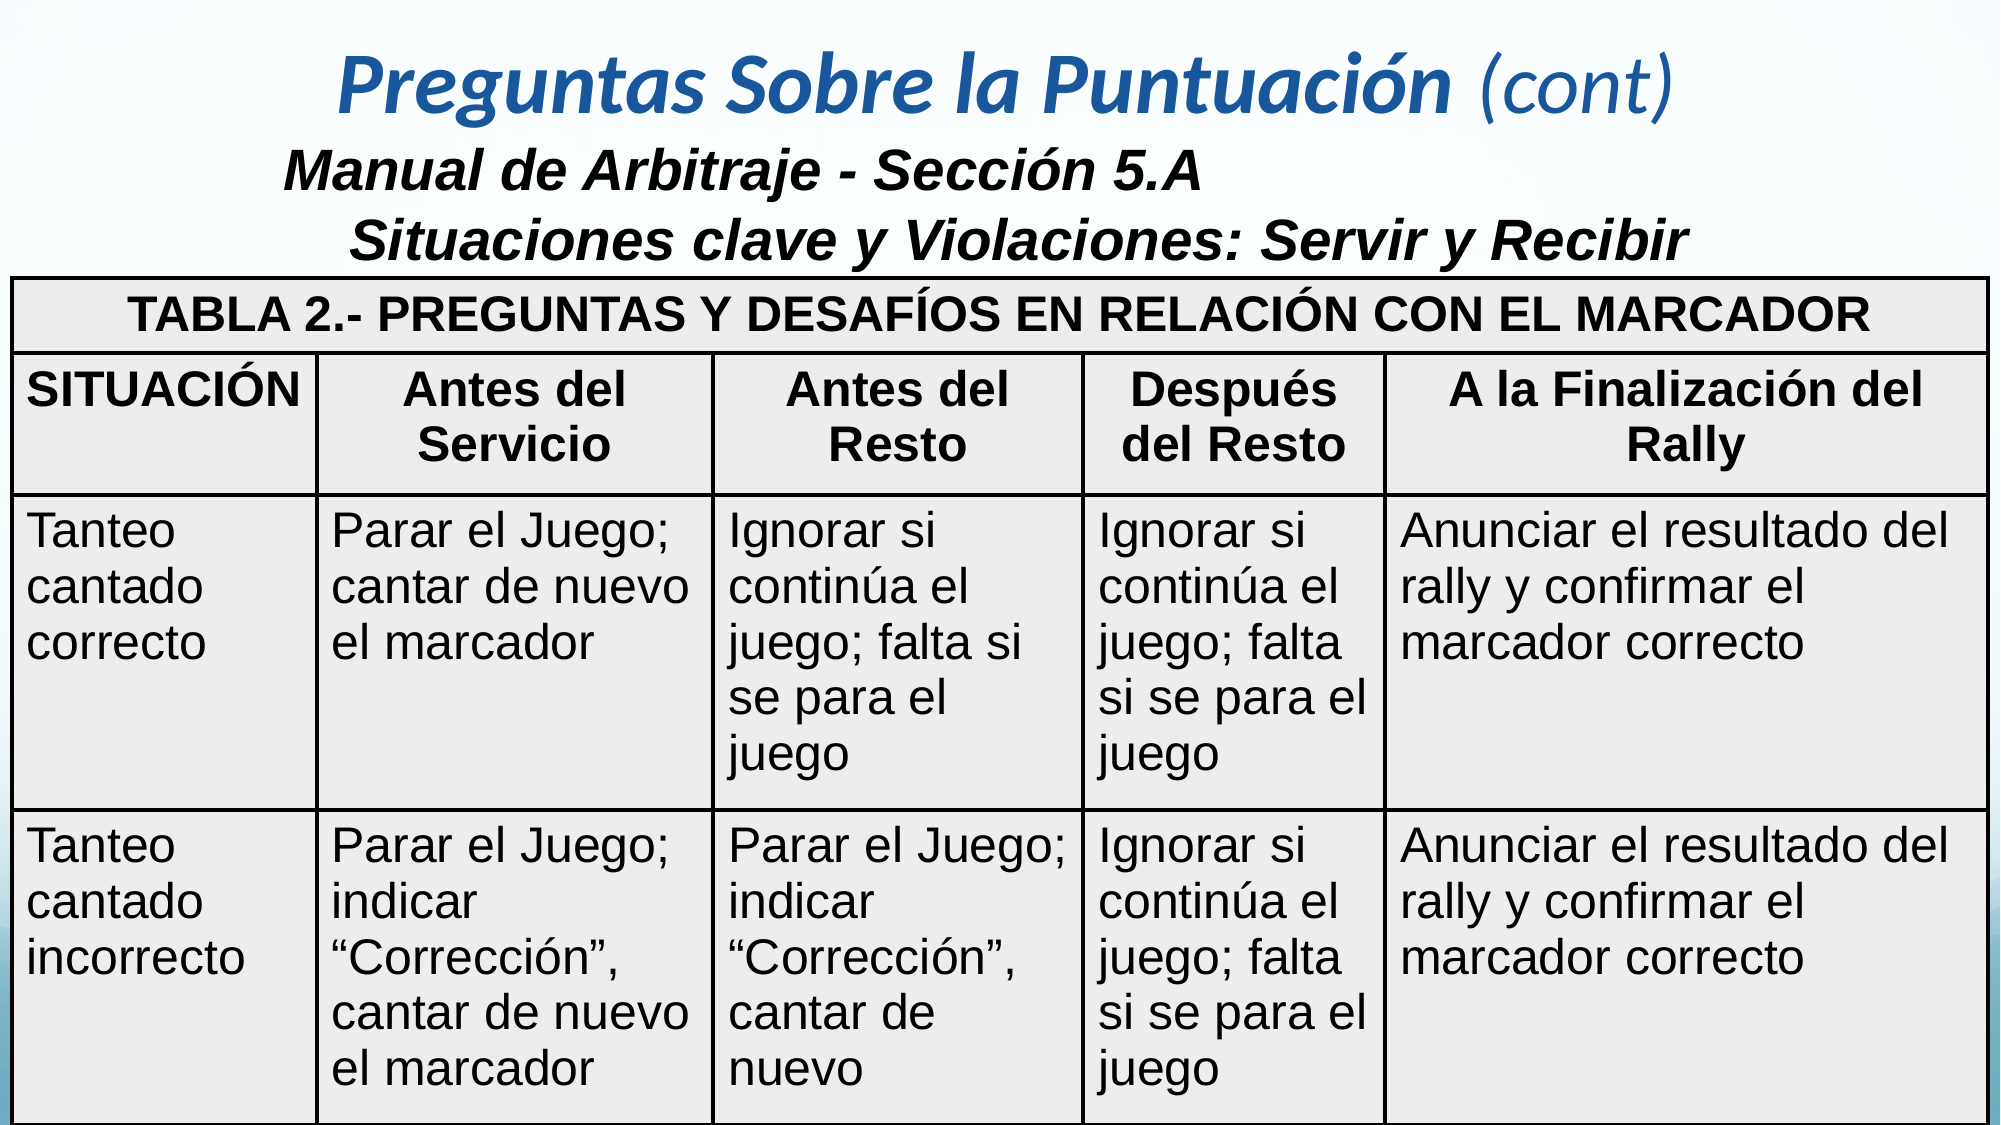

# Preguntas Sobre la Puntuación (cont)
Manual de Arbitraje - Sección 5.A
Situaciones clave y Violaciones: Servir y Recibir
| TABLA 2.- PREGUNTAS Y DESAFÍOS EN RELACIÓN CON EL MARCADOR |  |  |  |  |
| --- | --- | --- | --- | --- |
| SITUACIÓN | Antes del Servicio | Antes del Resto | Después del Resto | A la Finalización del Rally |
| Tanteo cantado correcto | Parar el Juego; cantar de nuevo el marcador | Ignorar si continúa el juego; falta si se para el juego | Ignorar si continúa el juego; falta si se para el juego | Anunciar el resultado del rally y confirmar el marcador correcto |
| Tanteo cantado incorrecto | Parar el Juego; indicar “Corrección”, cantar de nuevo el marcador | Parar el Juego; indicar “Corrección”, cantar de nuevo | Ignorar si continúa el juego; falta si se para el juego | Anunciar el resultado del rally y confirmar el marcador correcto |
69